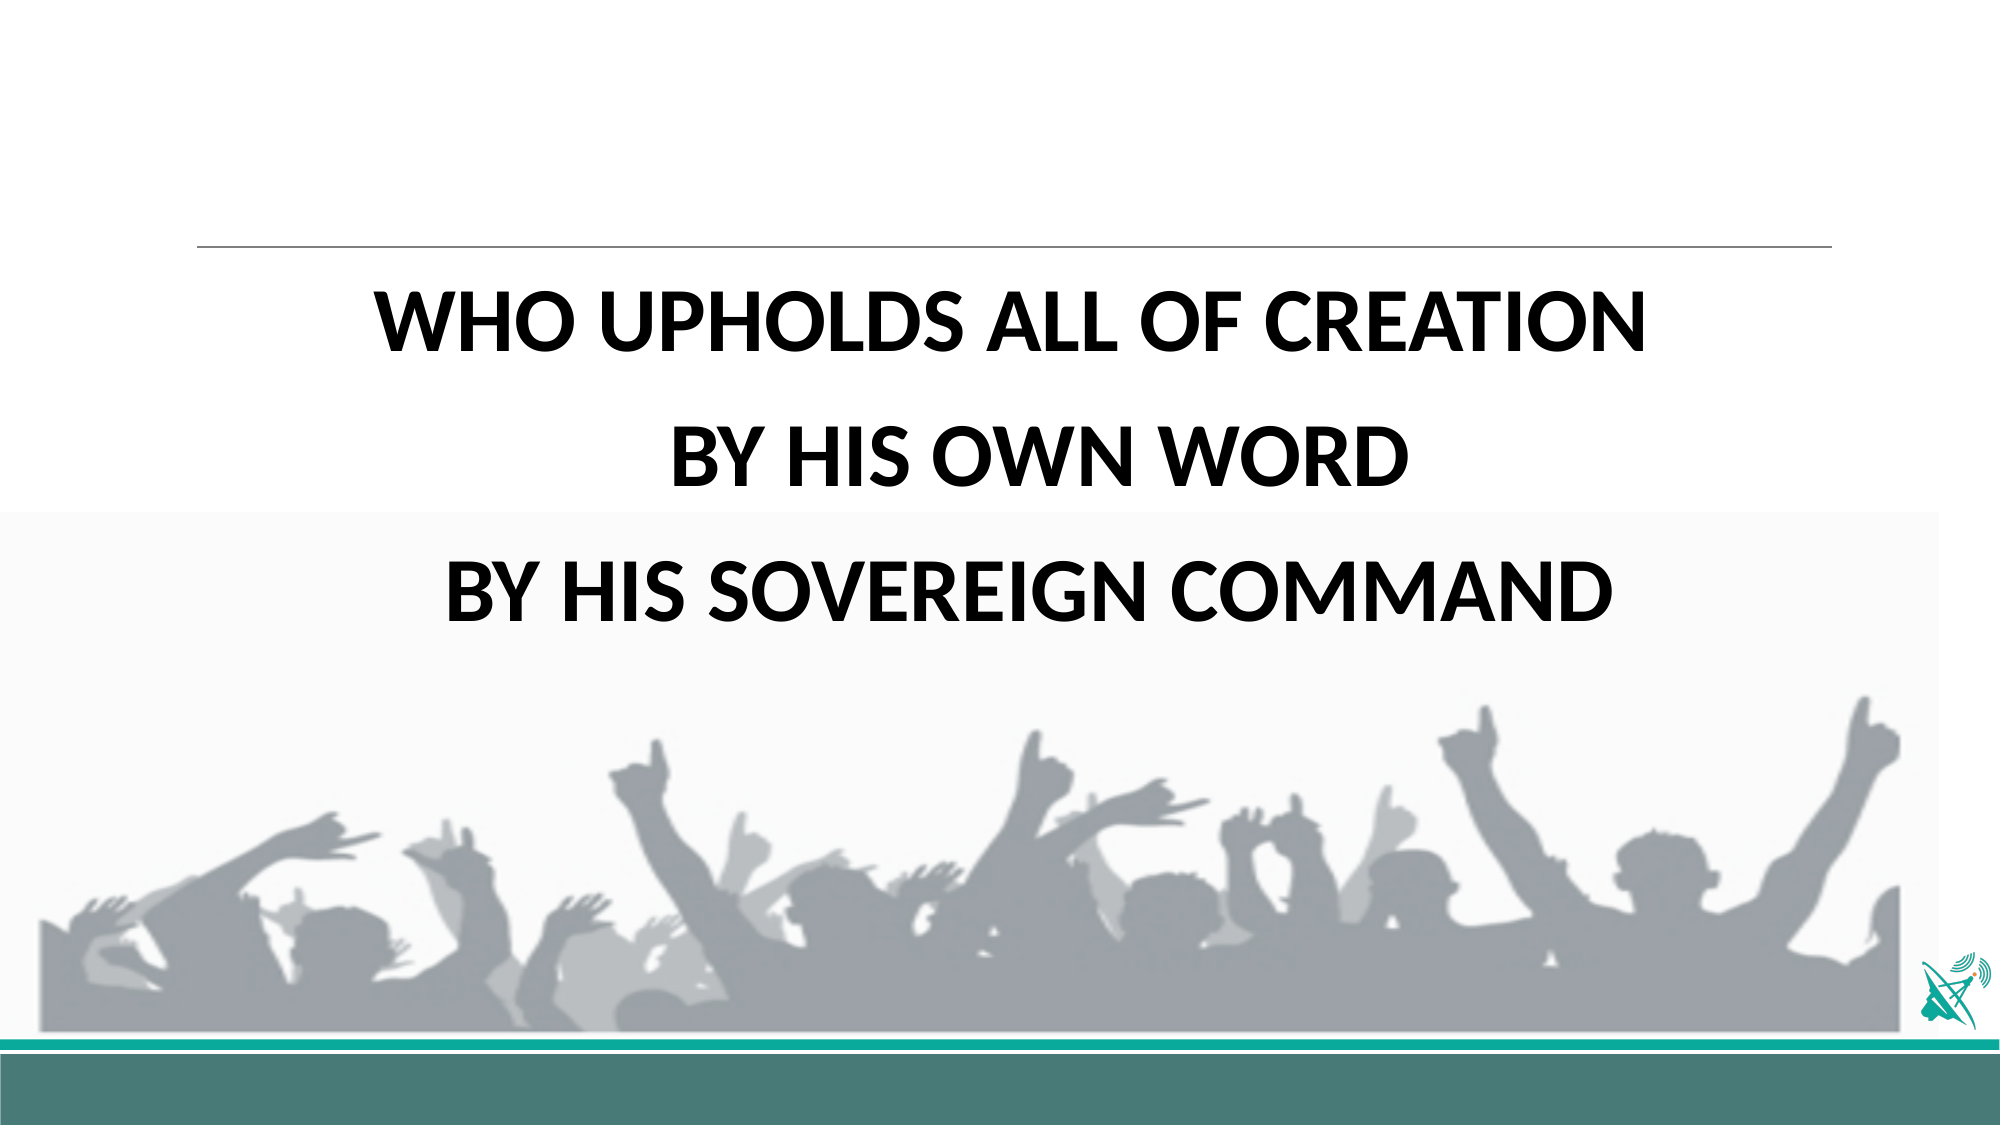

WHO UPHOLDS ALL OF CREATION
 BY HIS OWN WORD
BY HIS SOVEREIGN COMMAND